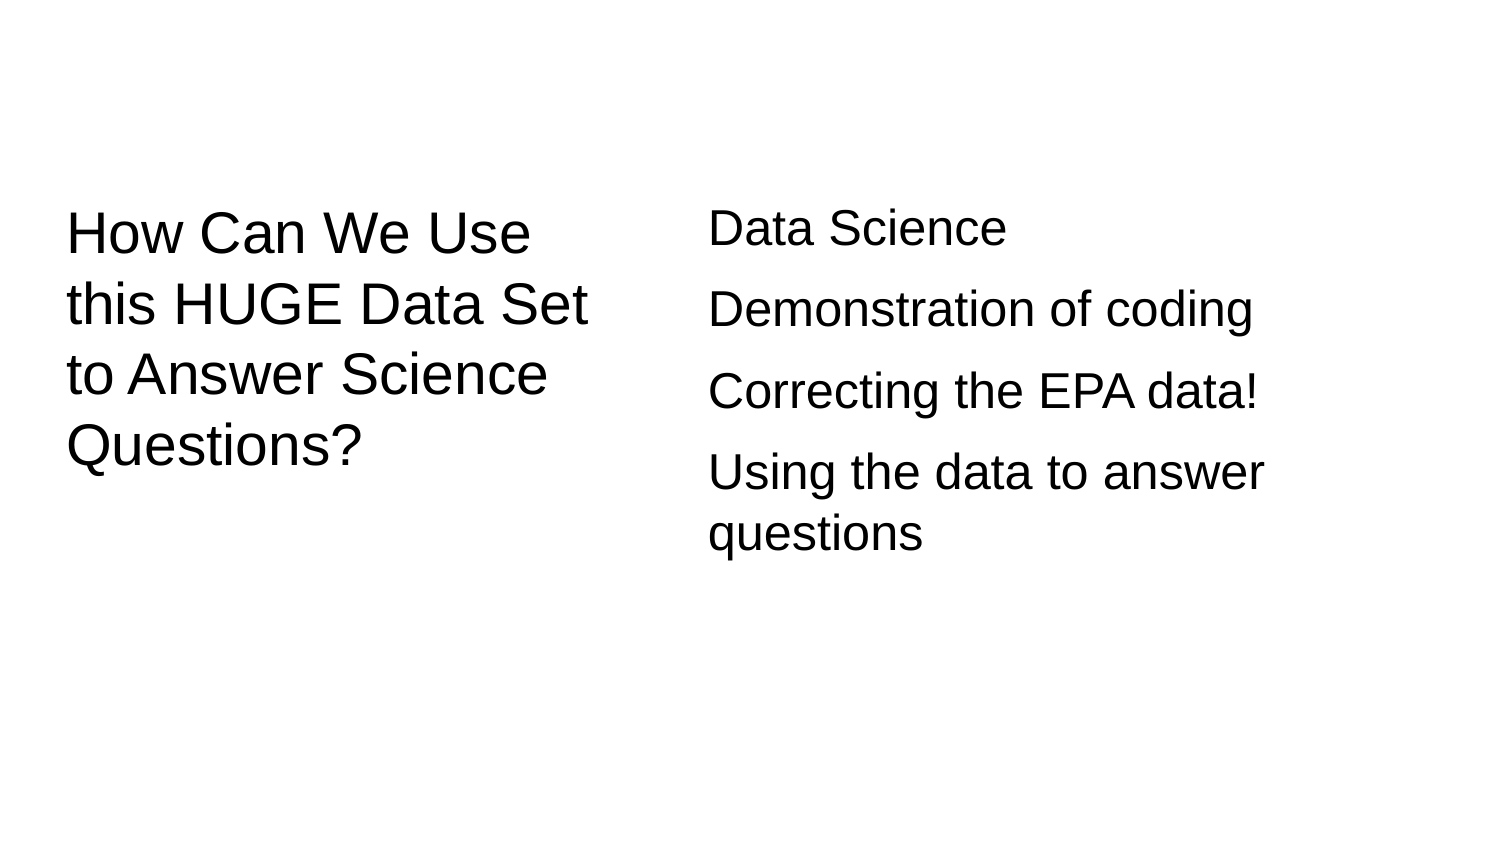

How Can We Use this HUGE Data Set to Answer Science Questions?
Data Science
Demonstration of coding
Correcting the EPA data!
Using the data to answer questions